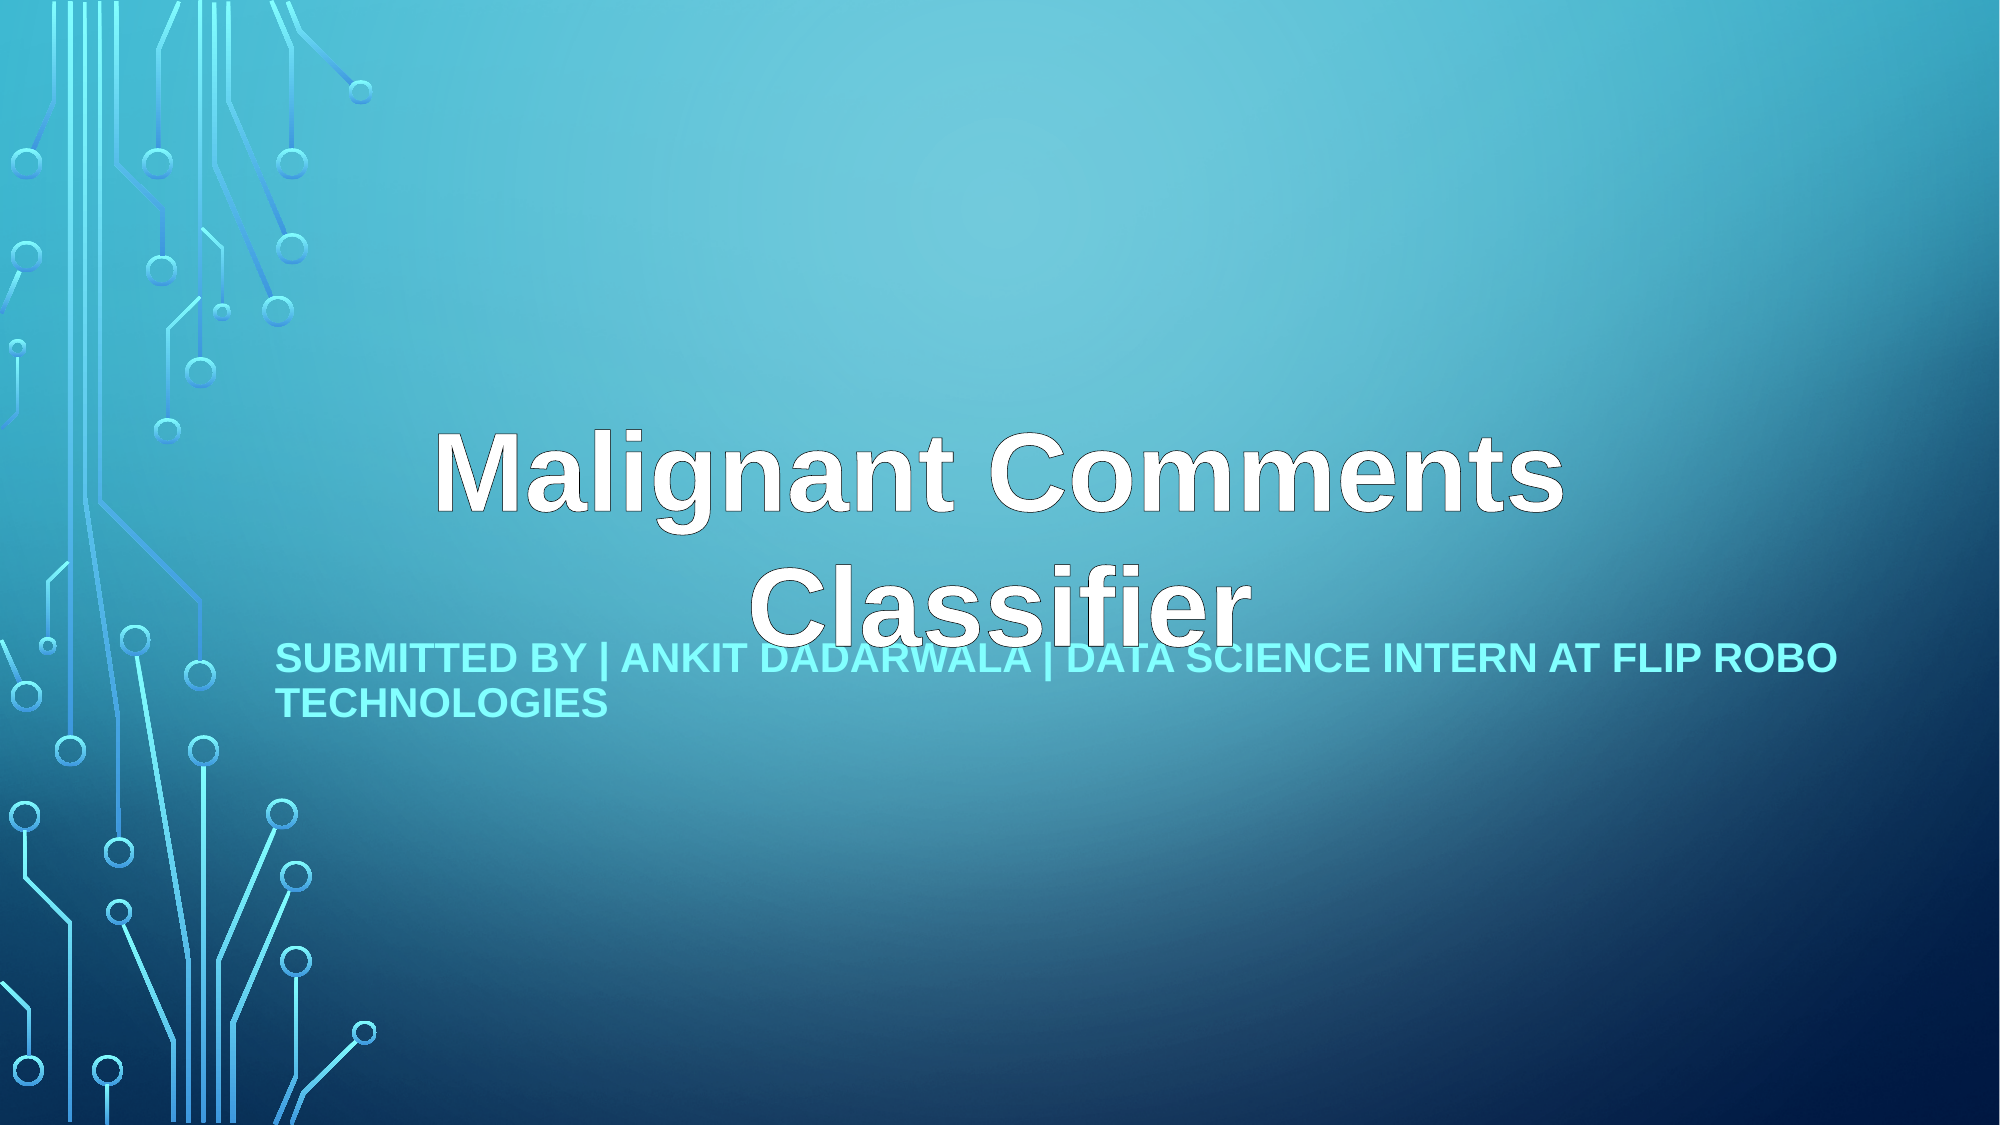

Malignant Comments Classifier
Submitted By | Ankit Dadarwala | Data Science Intern at Flip Robo Technologies